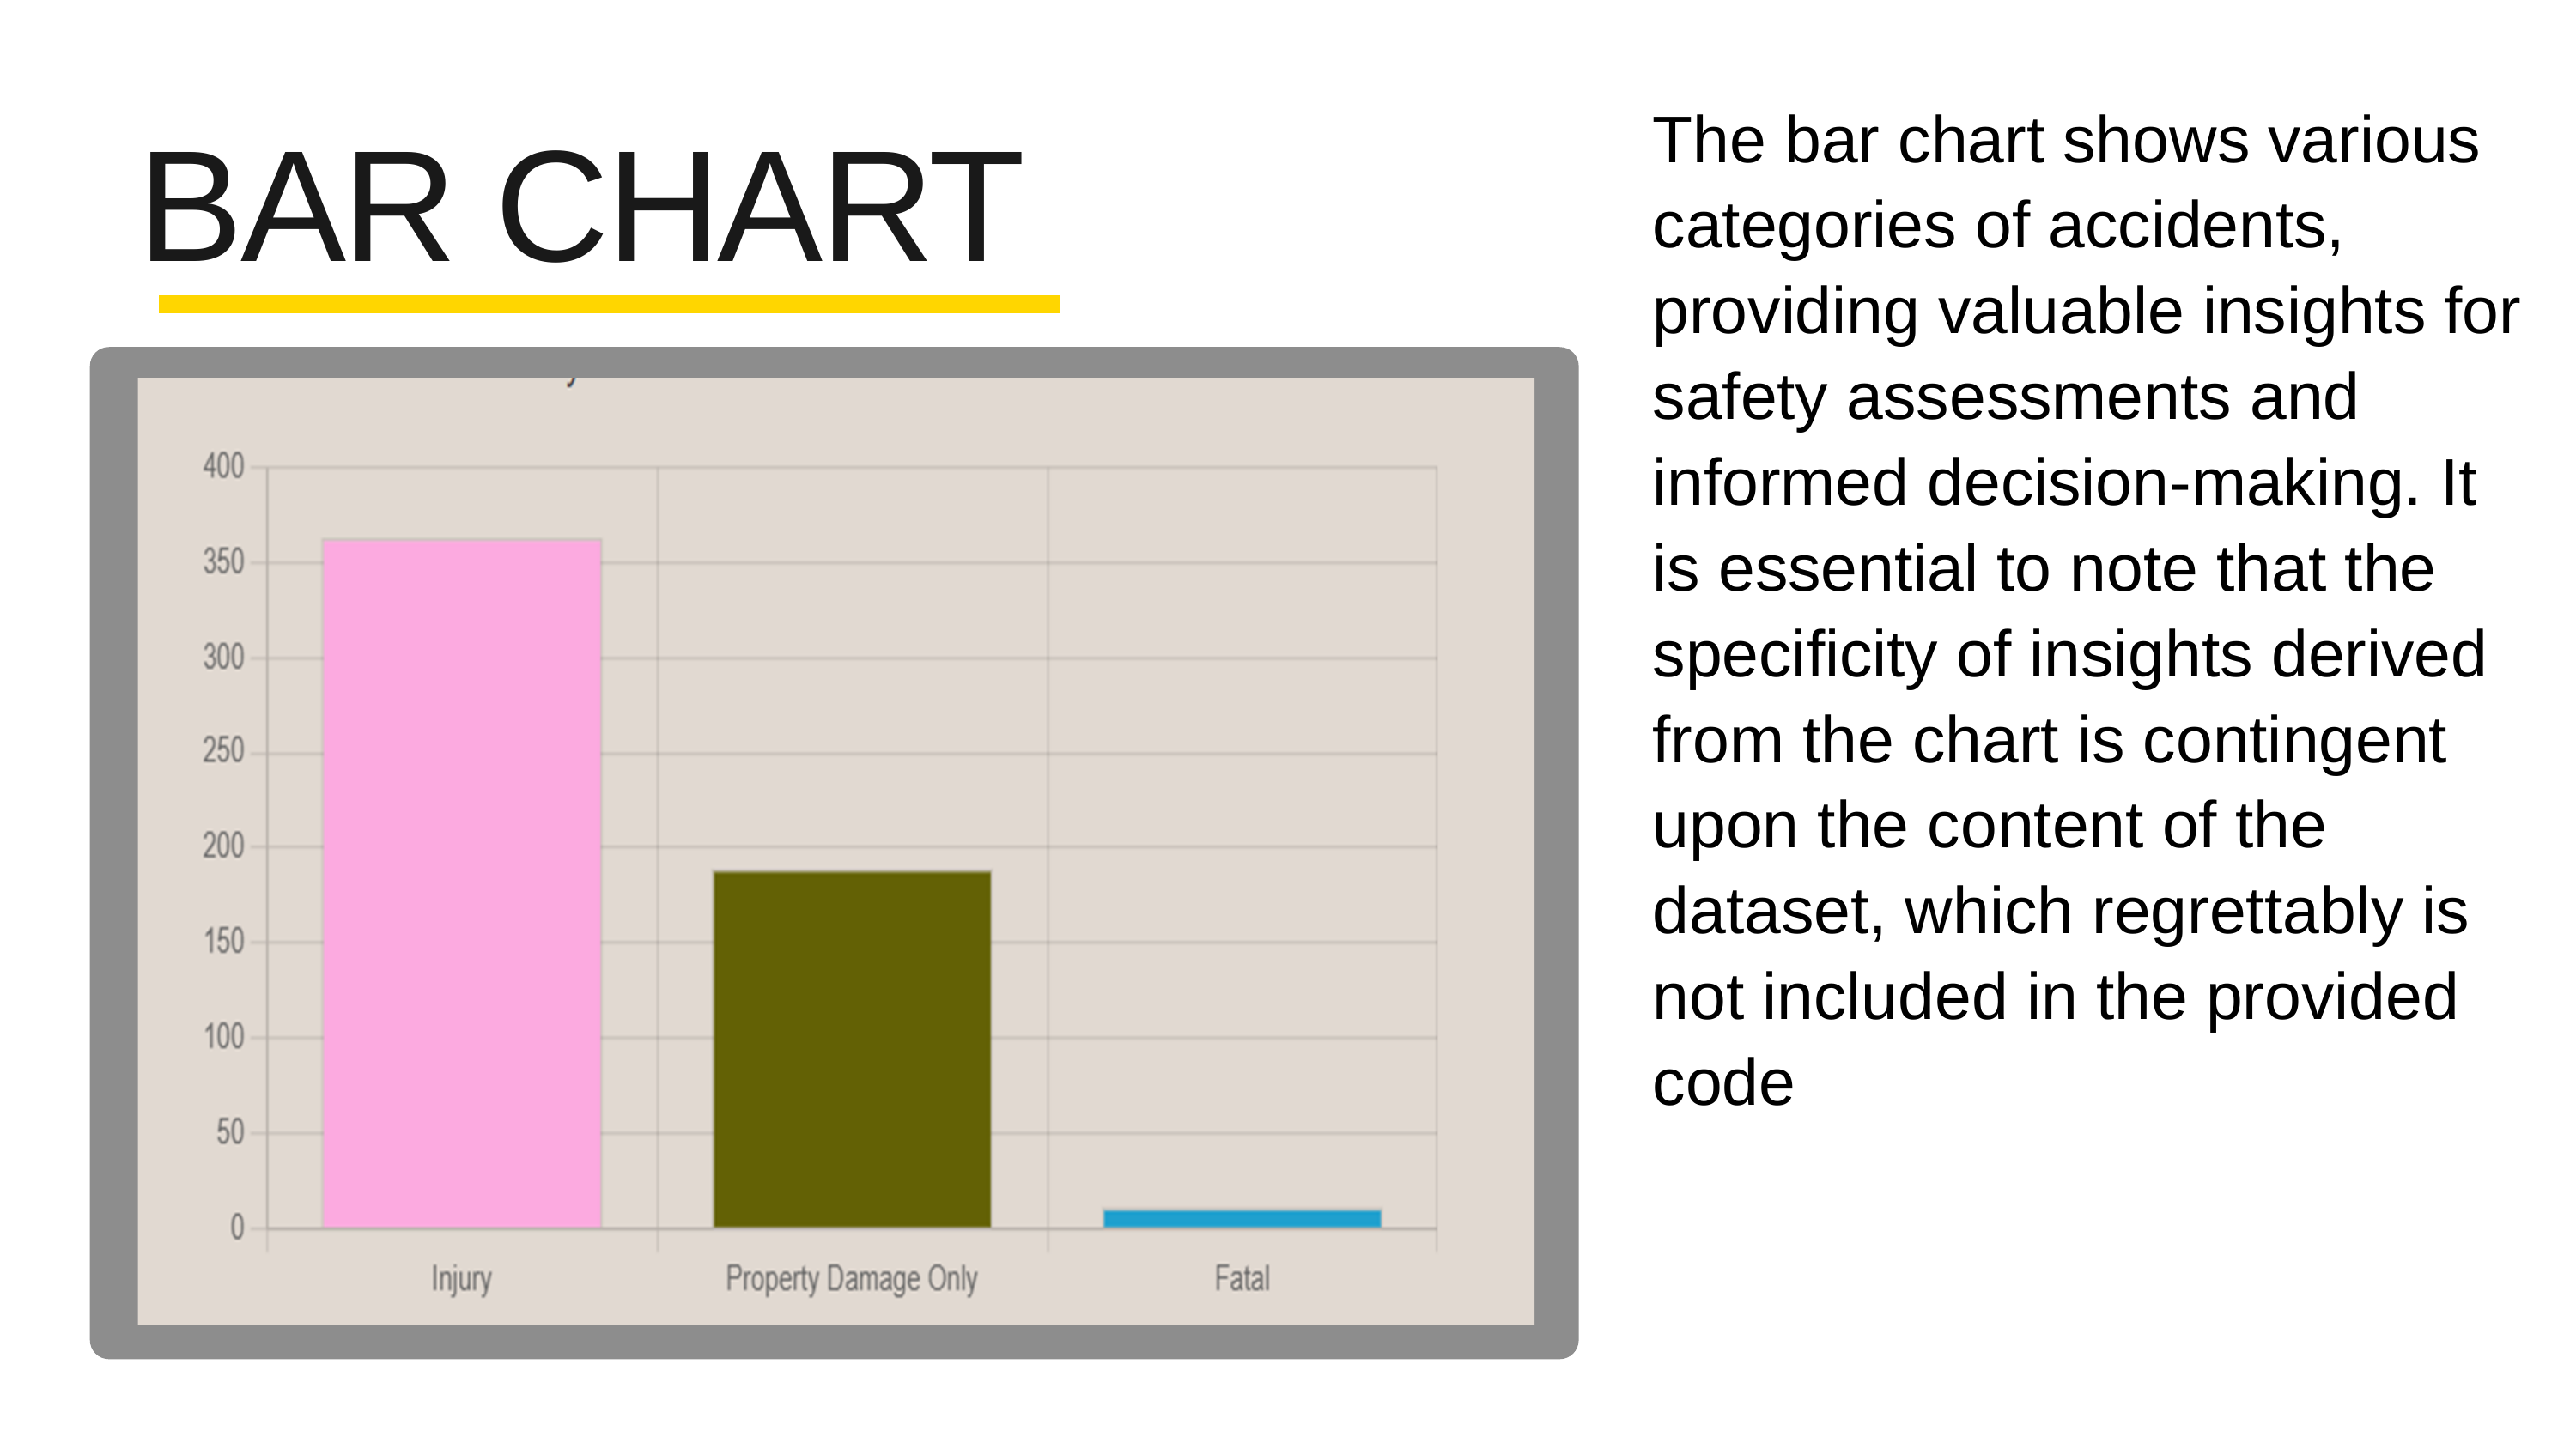

BAR CHART
The bar chart shows various categories of accidents, providing valuable insights for safety assessments and informed decision-making. It is essential to note that the specificity of insights derived from the chart is contingent upon the content of the dataset, which regrettably is not included in the provided code

This chart enables easy comparison of crash type frequencies, aiding in the identification of common types and offering insights for safety assessments and decision-making. However, the specific insights drawn from the chart depend on the dataset's content, which is not provided in the code.